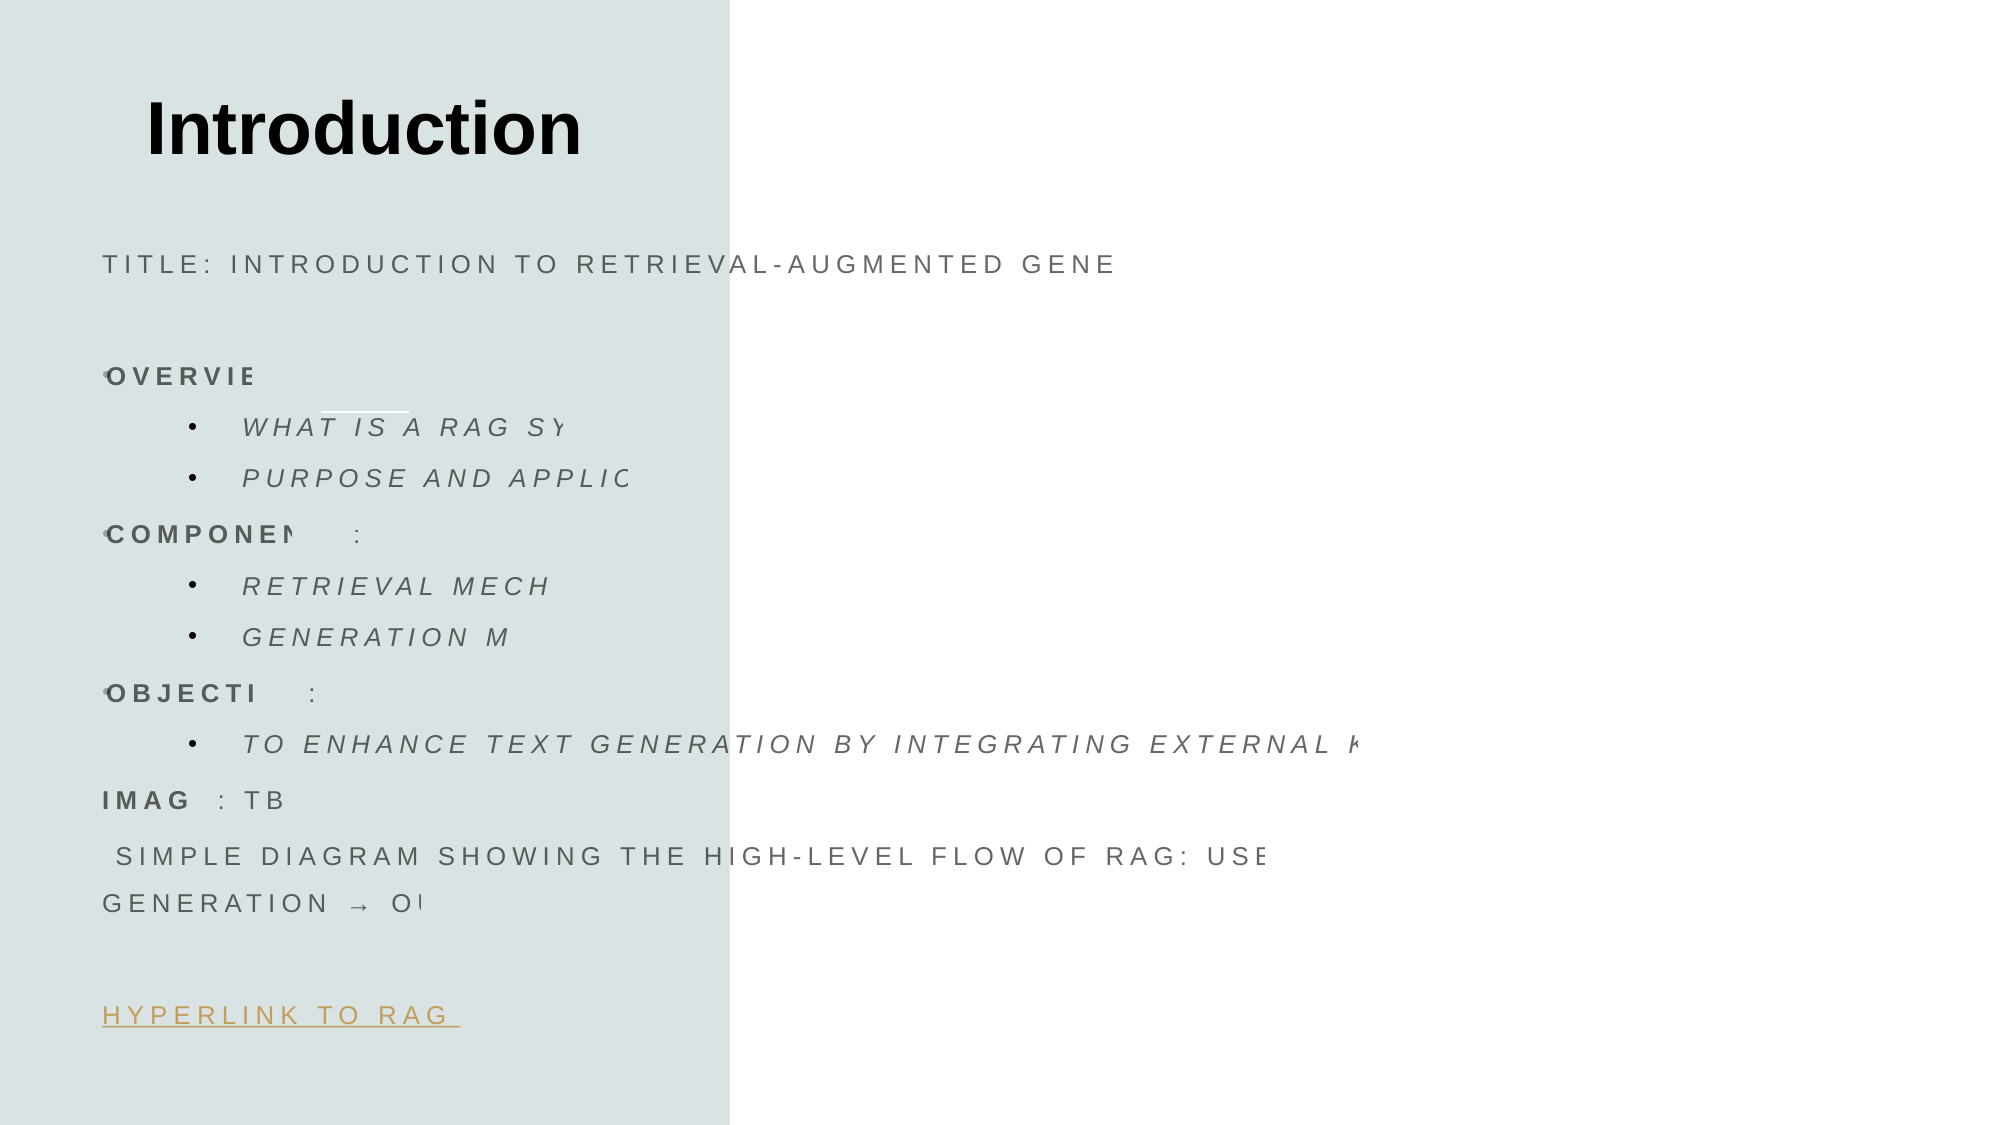

# Introduction
Title: Introduction to Retrieval-Augmented Generation (RAG) System

Overview:
What is a RAG System?
Purpose and applications.
Components:
Retrieval Mechanism
Generation Model
Objective:
To enhance text generation by integrating external knowledge retrieval.
Image: TBD
 Simple diagram showing the high-level flow of RAG: User Input → Retrieval → Generation → Output.

Hyperlink to RAG